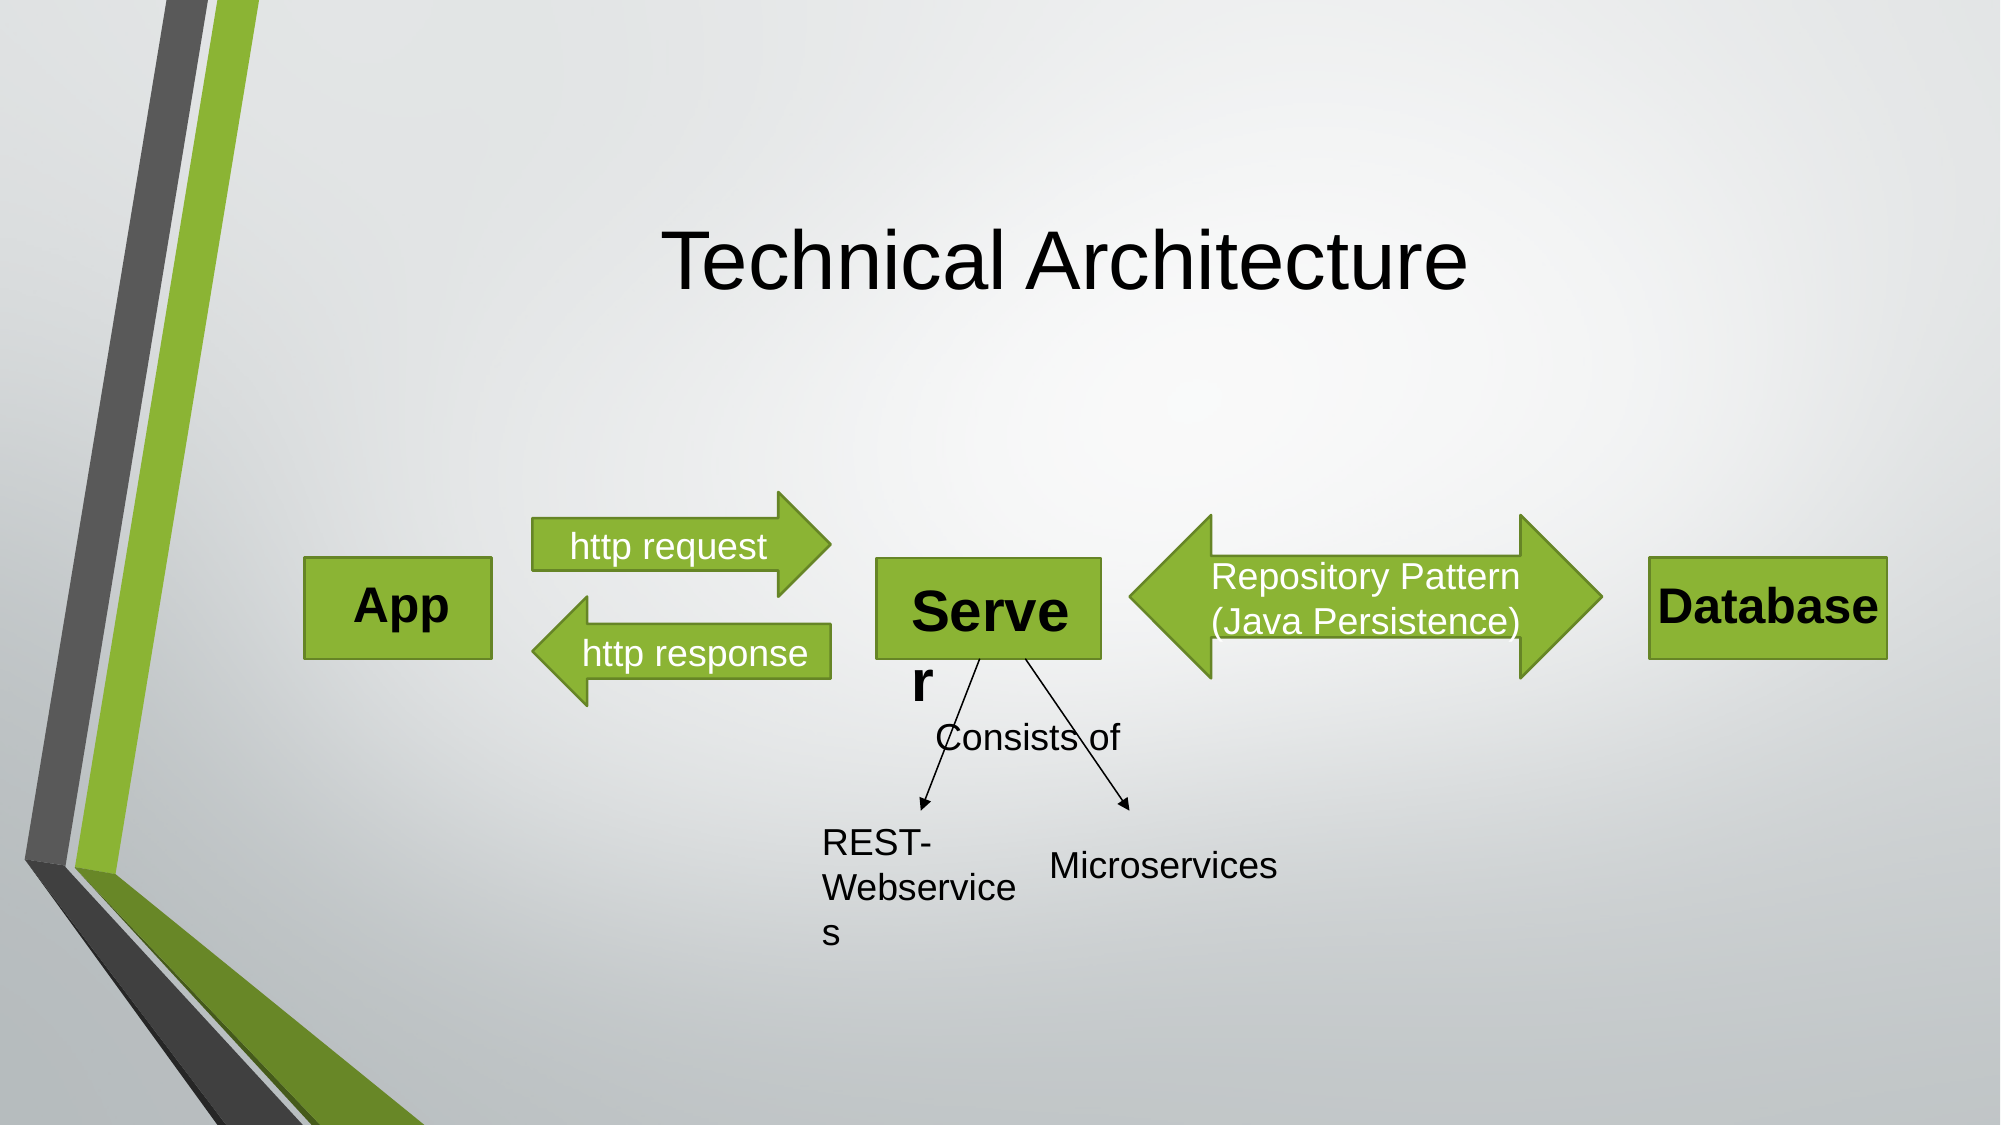

# Technical Architecture
http request
Repository Pattern (Java Persistence)

App
Server
Database
http response
Consists of
REST-Webservices
Microservices